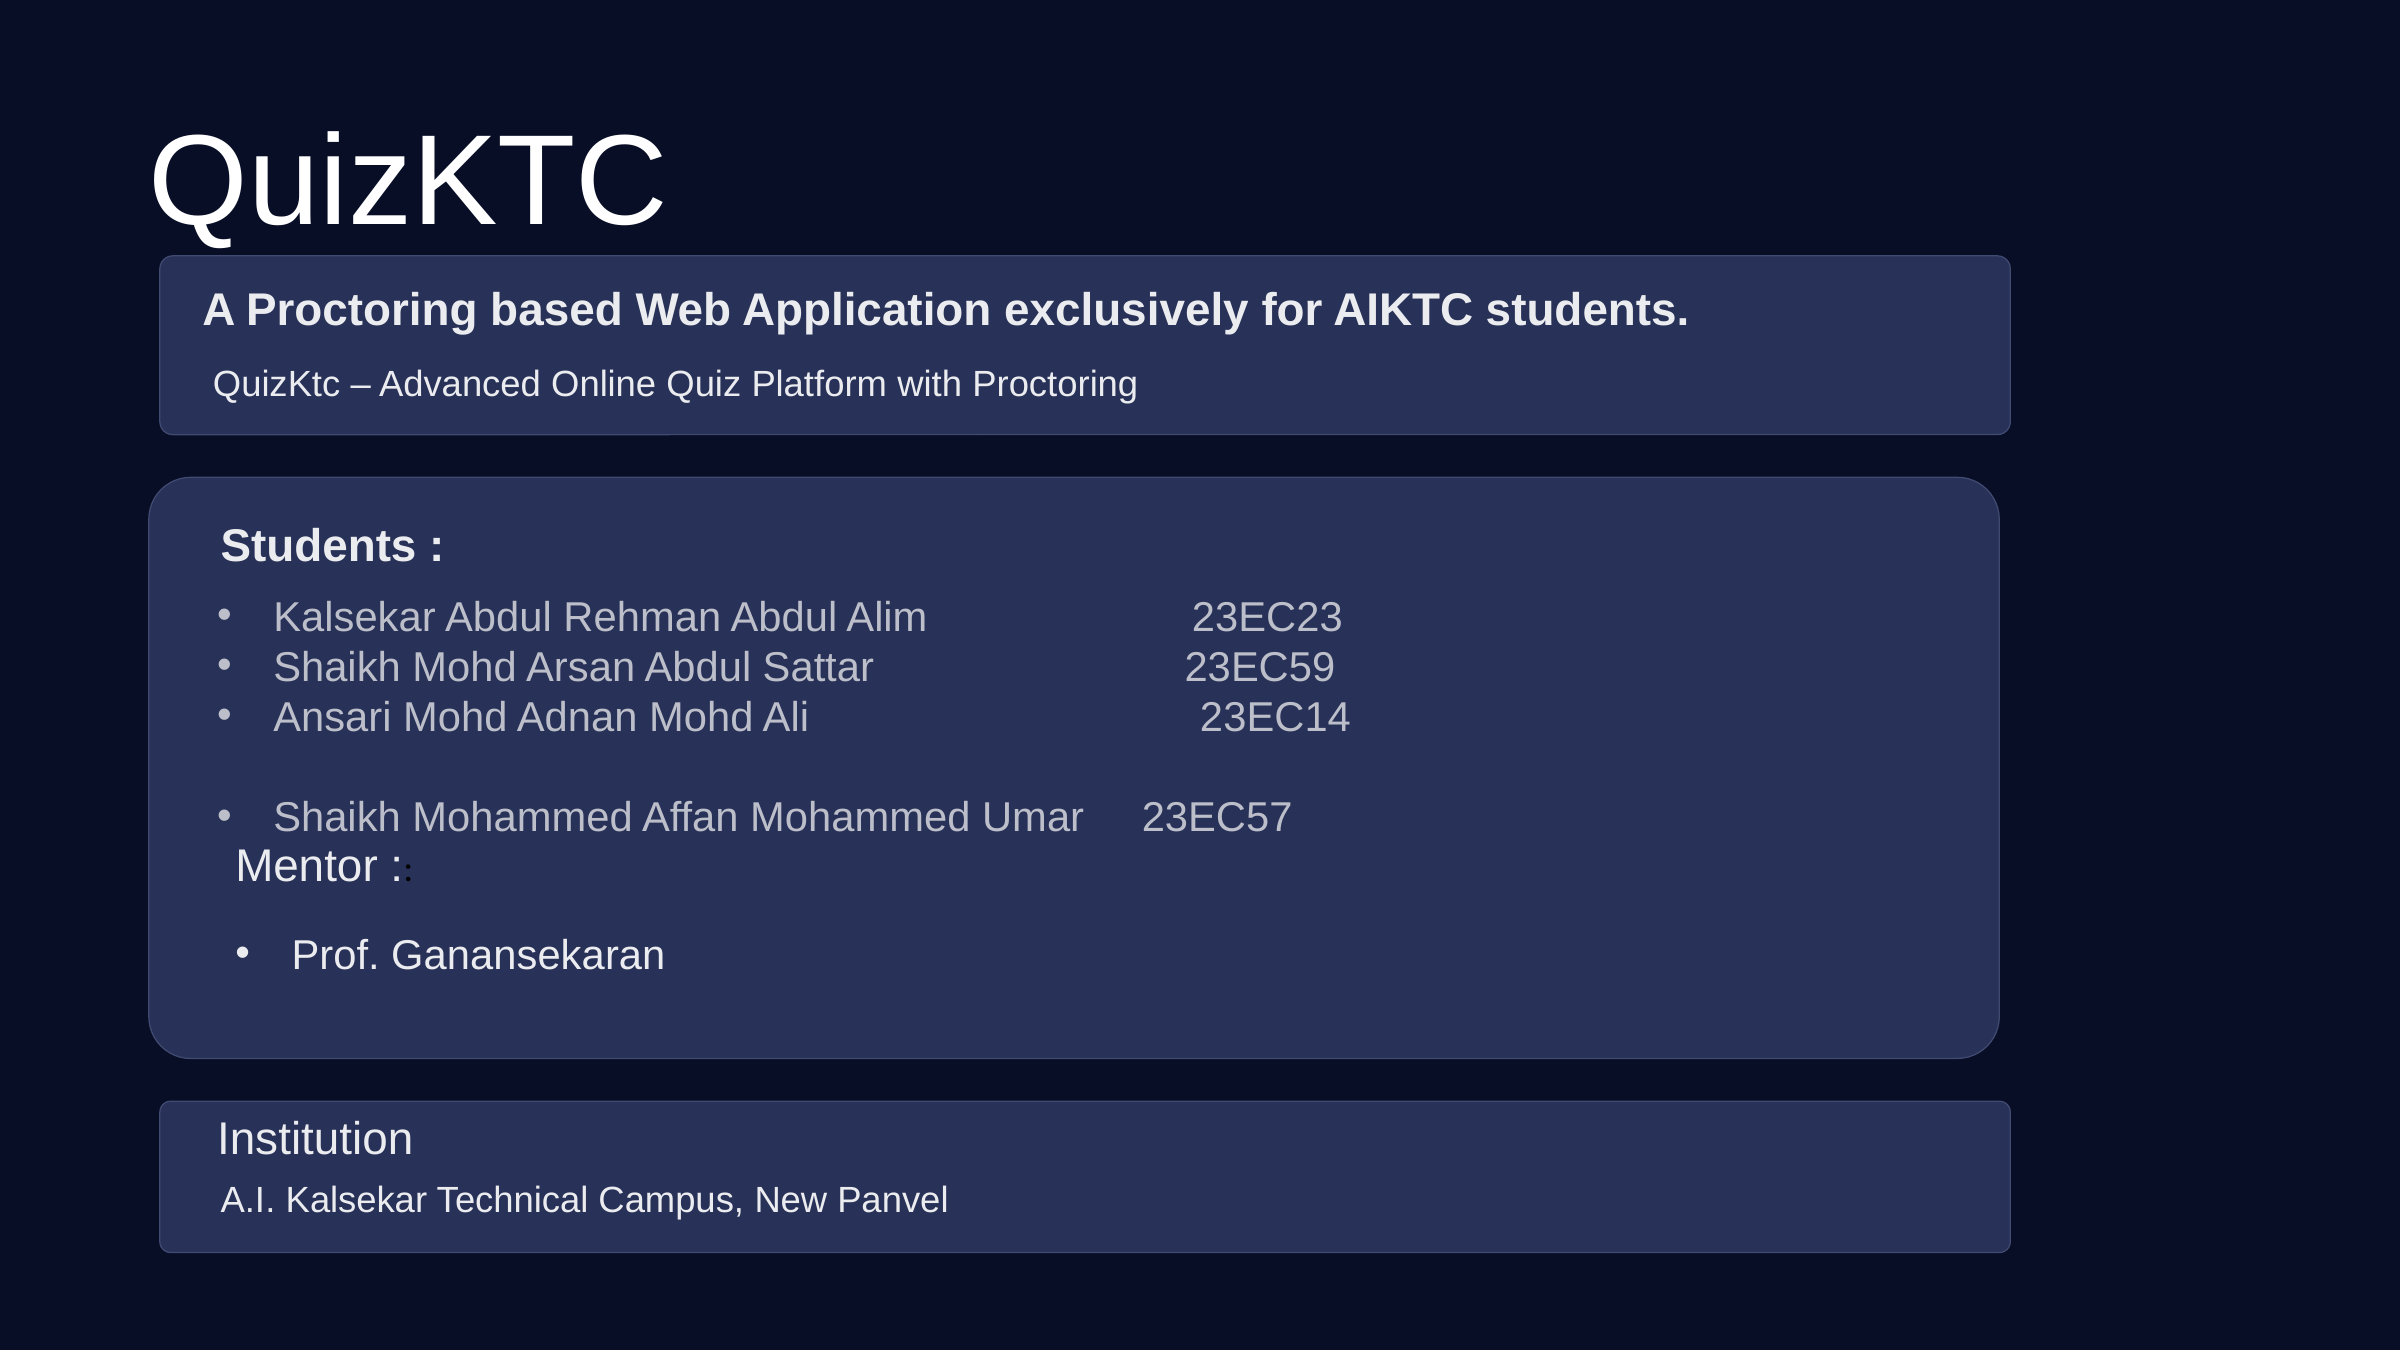

QuizKTC

A Proctoring based Web Application exclusively for AIKTC students.
QuizKtc – Advanced Online Quiz Platform with Proctoring

Students :
Kalsekar Abdul Rehman Abdul Alim                       23EC23
Shaikh Mohd Arsan Abdul Sattar                           23EC59
Ansari Mohd Adnan Mohd Ali                                  23EC14
Shaikh Mohammed Affan Mohammed Umar     23EC57
Mentor ::
Prof. Ganansekaran

Institution
A.I. Kalsekar Technical Campus, New Panvel